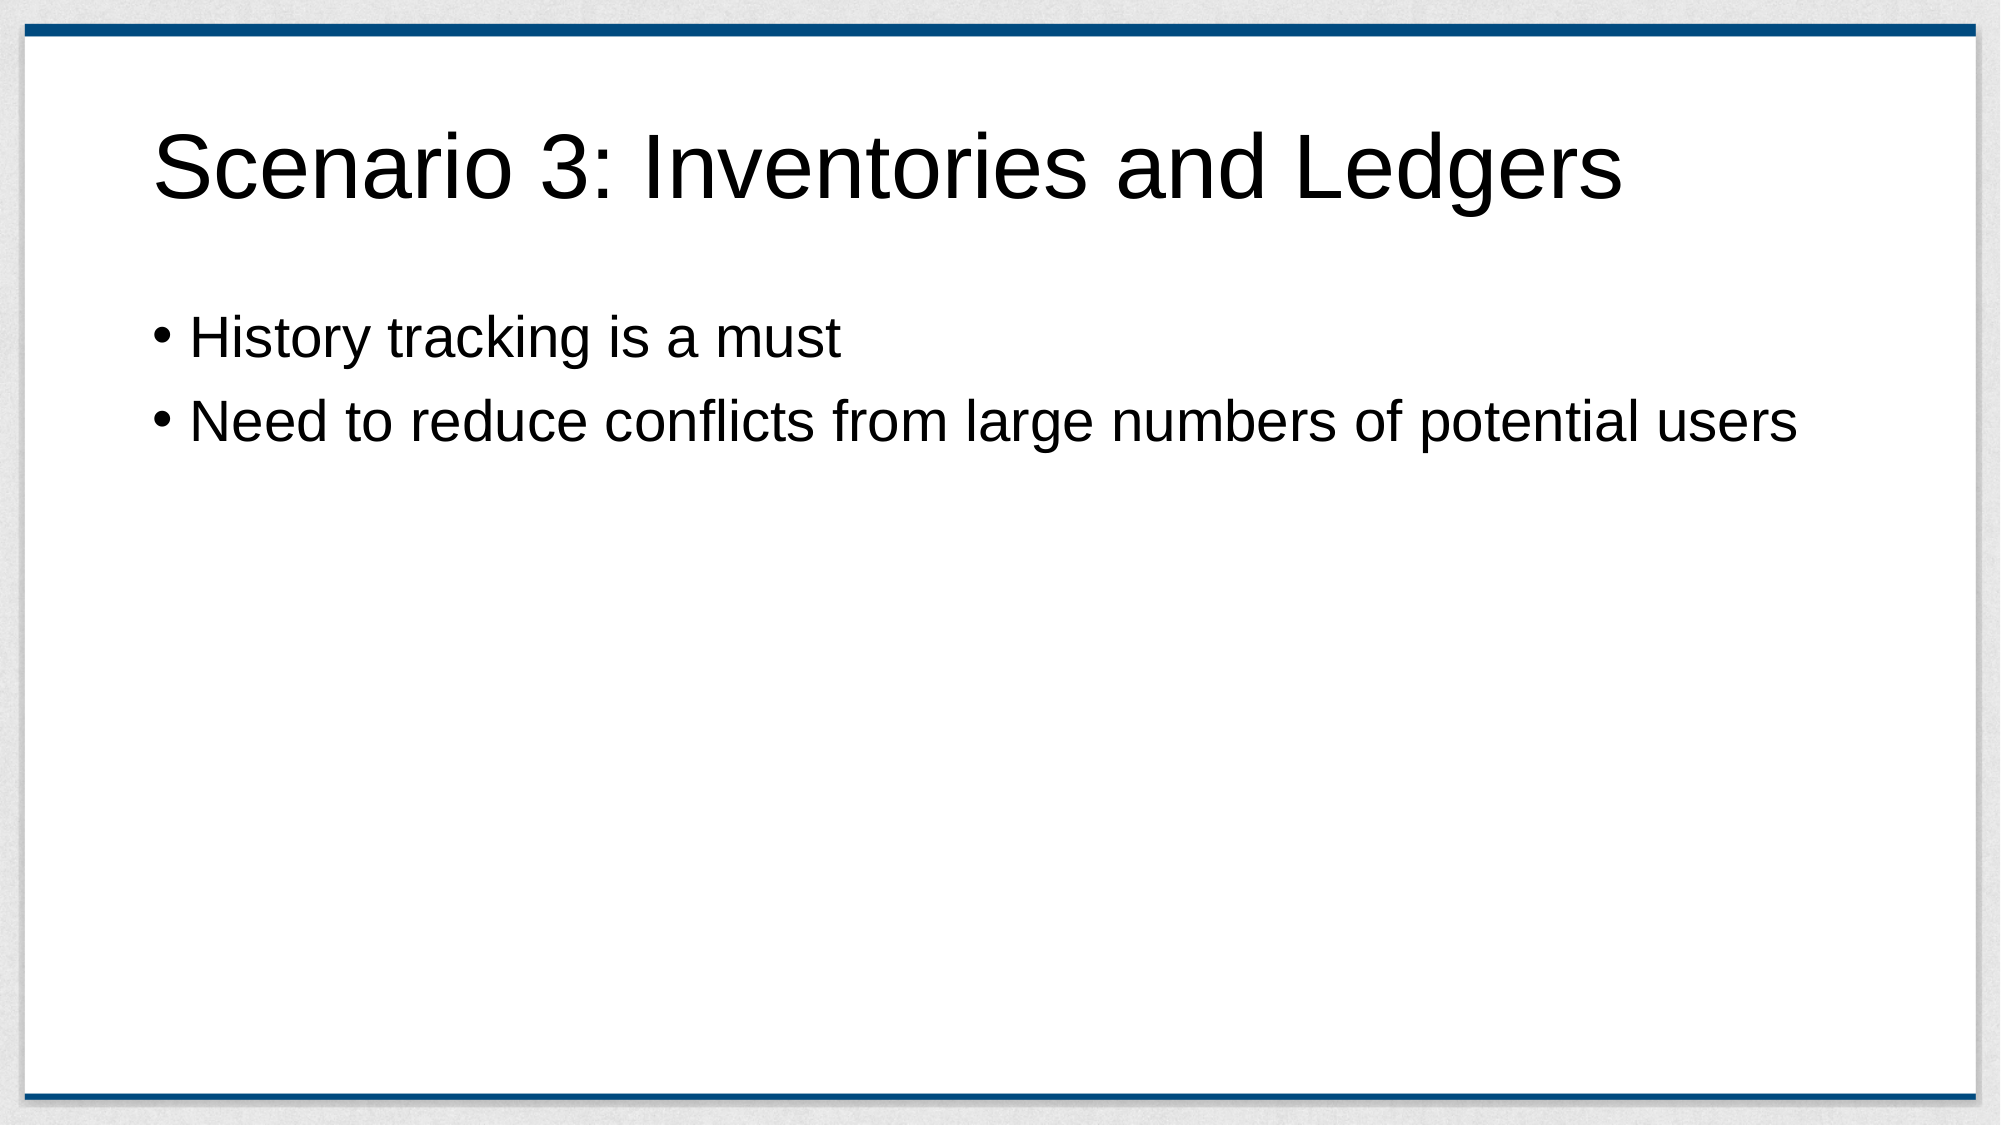

# Scenario 3: Inventories and Ledgers
History tracking is a must
Need to reduce conflicts from large numbers of potential users